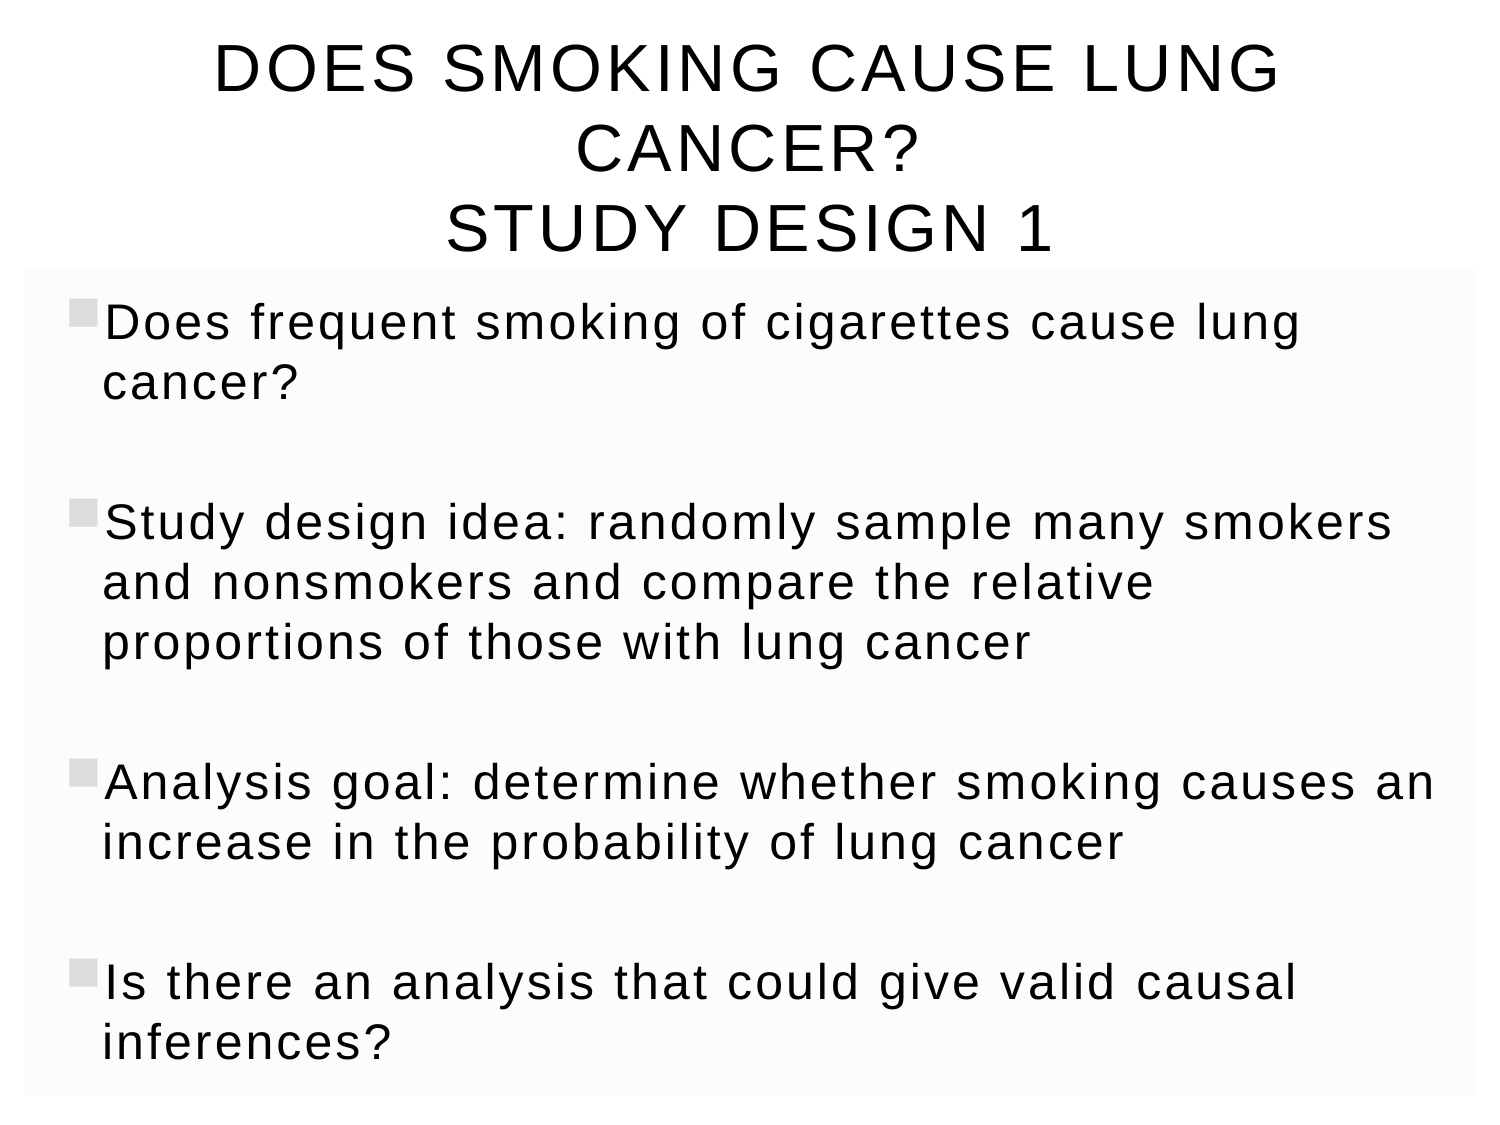

# Does Smoking Cause Lung Cancer? Study Design 1
Does frequent smoking of cigarettes cause lung cancer?

Study design idea: randomly sample many smokers and nonsmokers and compare the relative proportions of those with lung cancer

Analysis goal: determine whether smoking causes an increase in the probability of lung cancer

Is there an analysis that could give valid causal inferences?